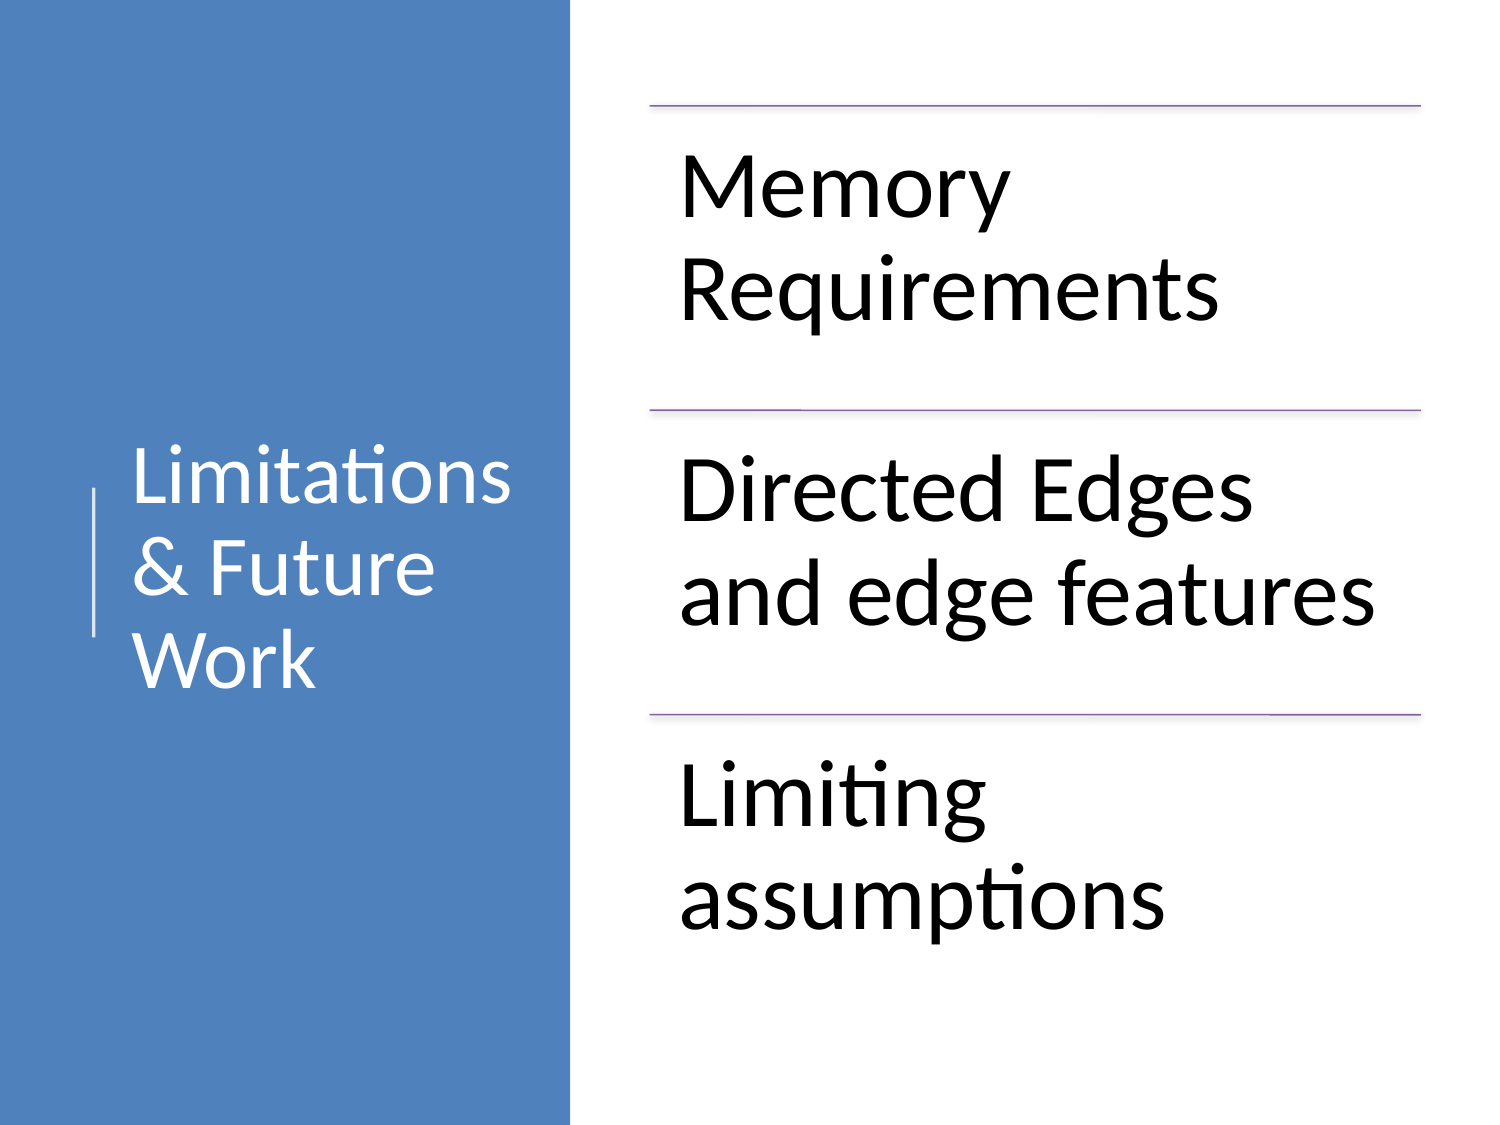

Memory Requirements
Directed Edges and edge features
Limiting assumptions
# Limitations & Future Work